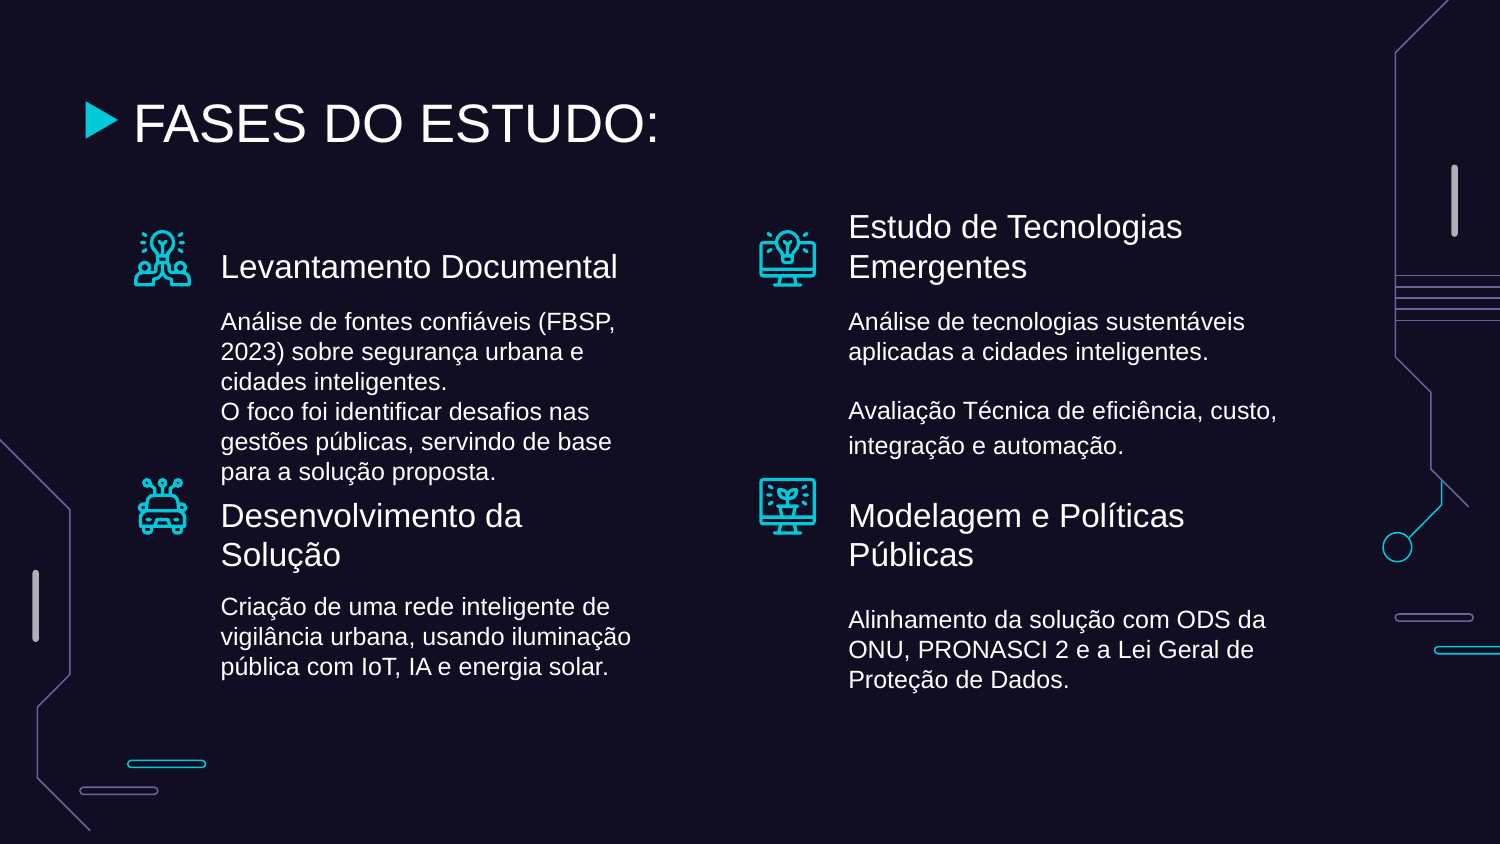

# FASES DO ESTUDO:
Levantamento Documental
Estudo de Tecnologias Emergentes

Análise de fontes confiáveis (FBSP, 2023) sobre segurança urbana e cidades inteligentes.
O foco foi identificar desafios nas gestões públicas, servindo de base para a solução proposta.
Análise de tecnologias sustentáveis aplicadas a cidades inteligentes.
Avaliação Técnica de eficiência, custo, integração e automação.

Desenvolvimento da Solução
Modelagem e Políticas Públicas
Criação de uma rede inteligente de vigilância urbana, usando iluminação pública com IoT, IA e energia solar.
Alinhamento da solução com ODS da ONU, PRONASCI 2 e a Lei Geral de Proteção de Dados.